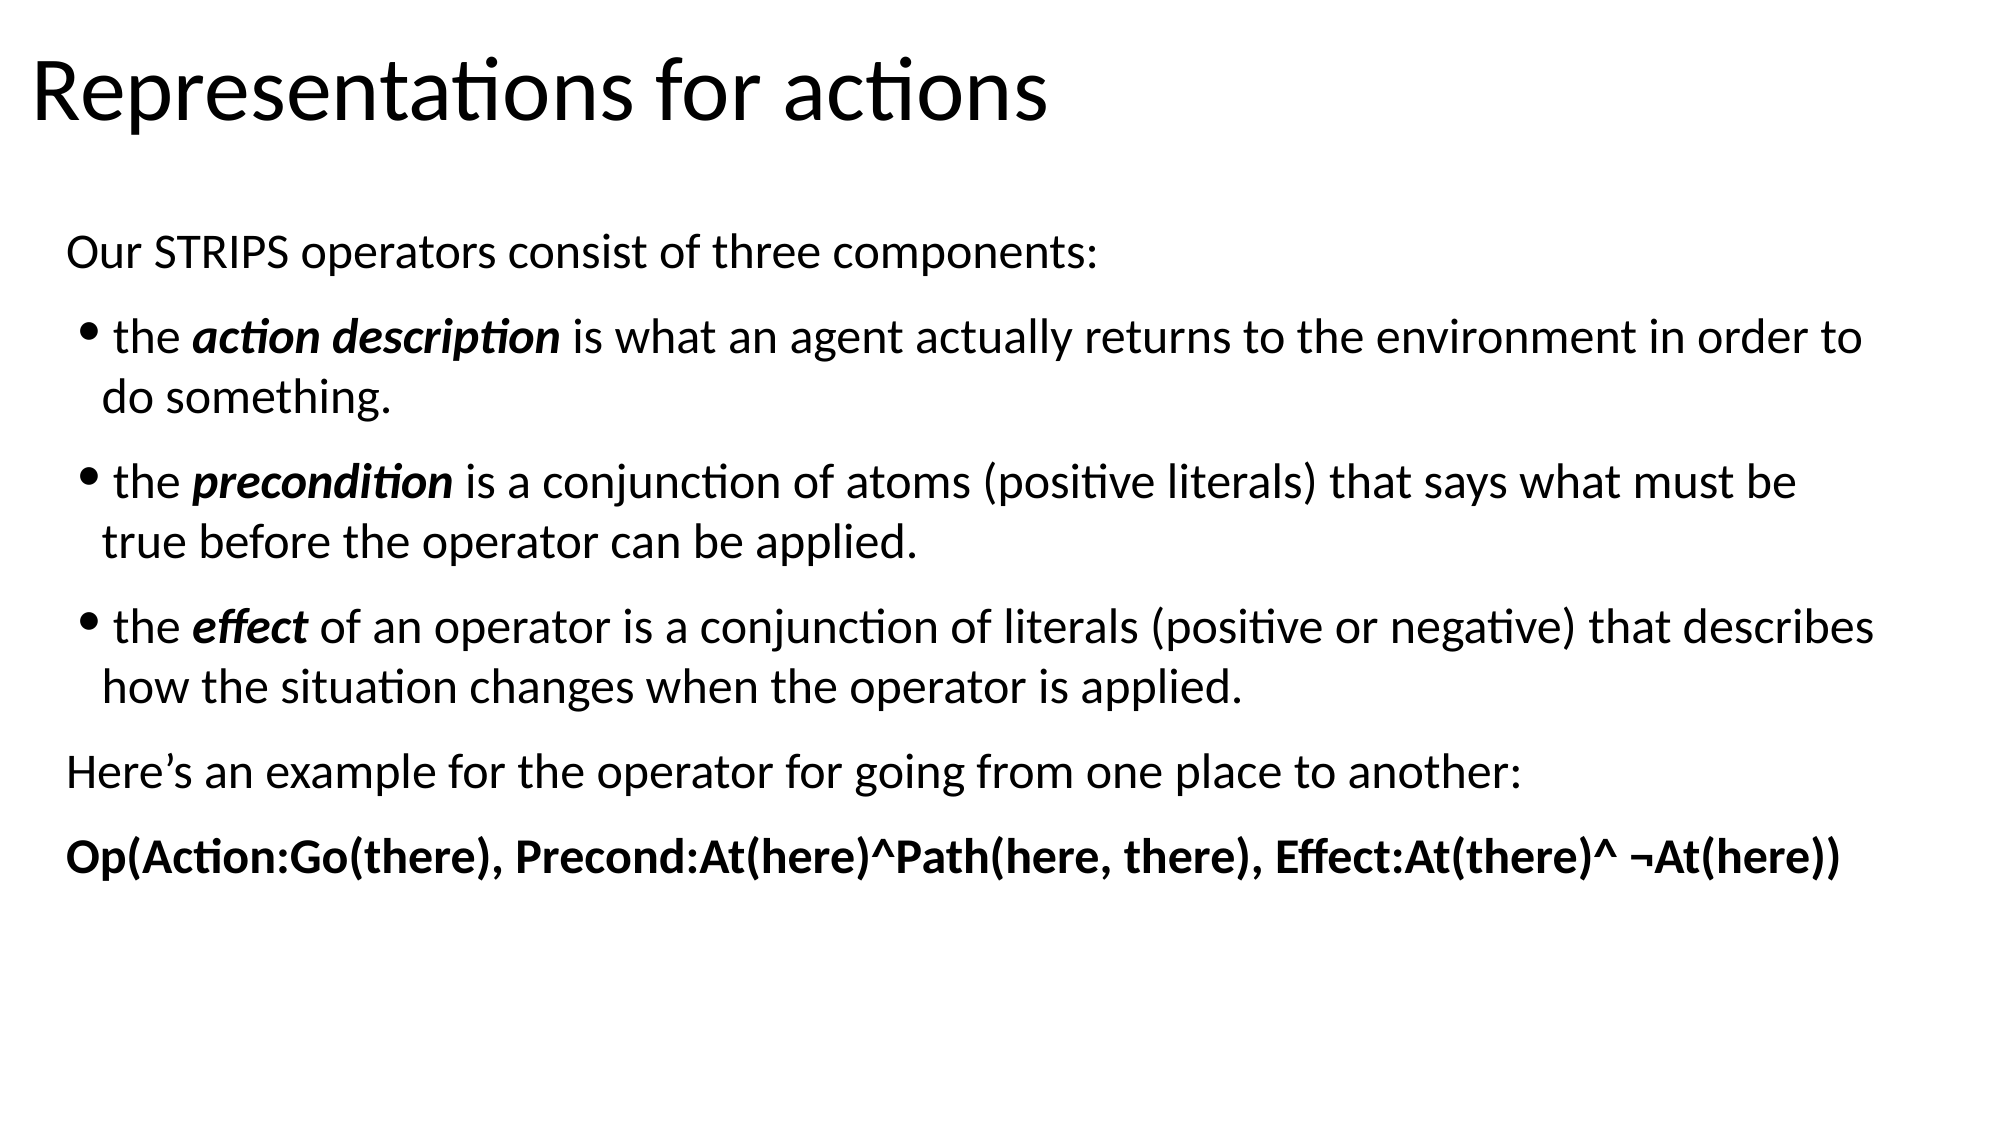

# Representations for actions

Our STRIPS operators consist of three components:
 the action description is what an agent actually returns to the environment in order to do something.
 the precondition is a conjunction of atoms (positive literals) that says what must be true before the operator can be applied.
 the effect of an operator is a conjunction of literals (positive or negative) that describes how the situation changes when the operator is applied.
Here’s an example for the operator for going from one place to another:
Op(Action:Go(there), Precond:At(here)^Path(here, there), Effect:At(there)^ ¬At(here))